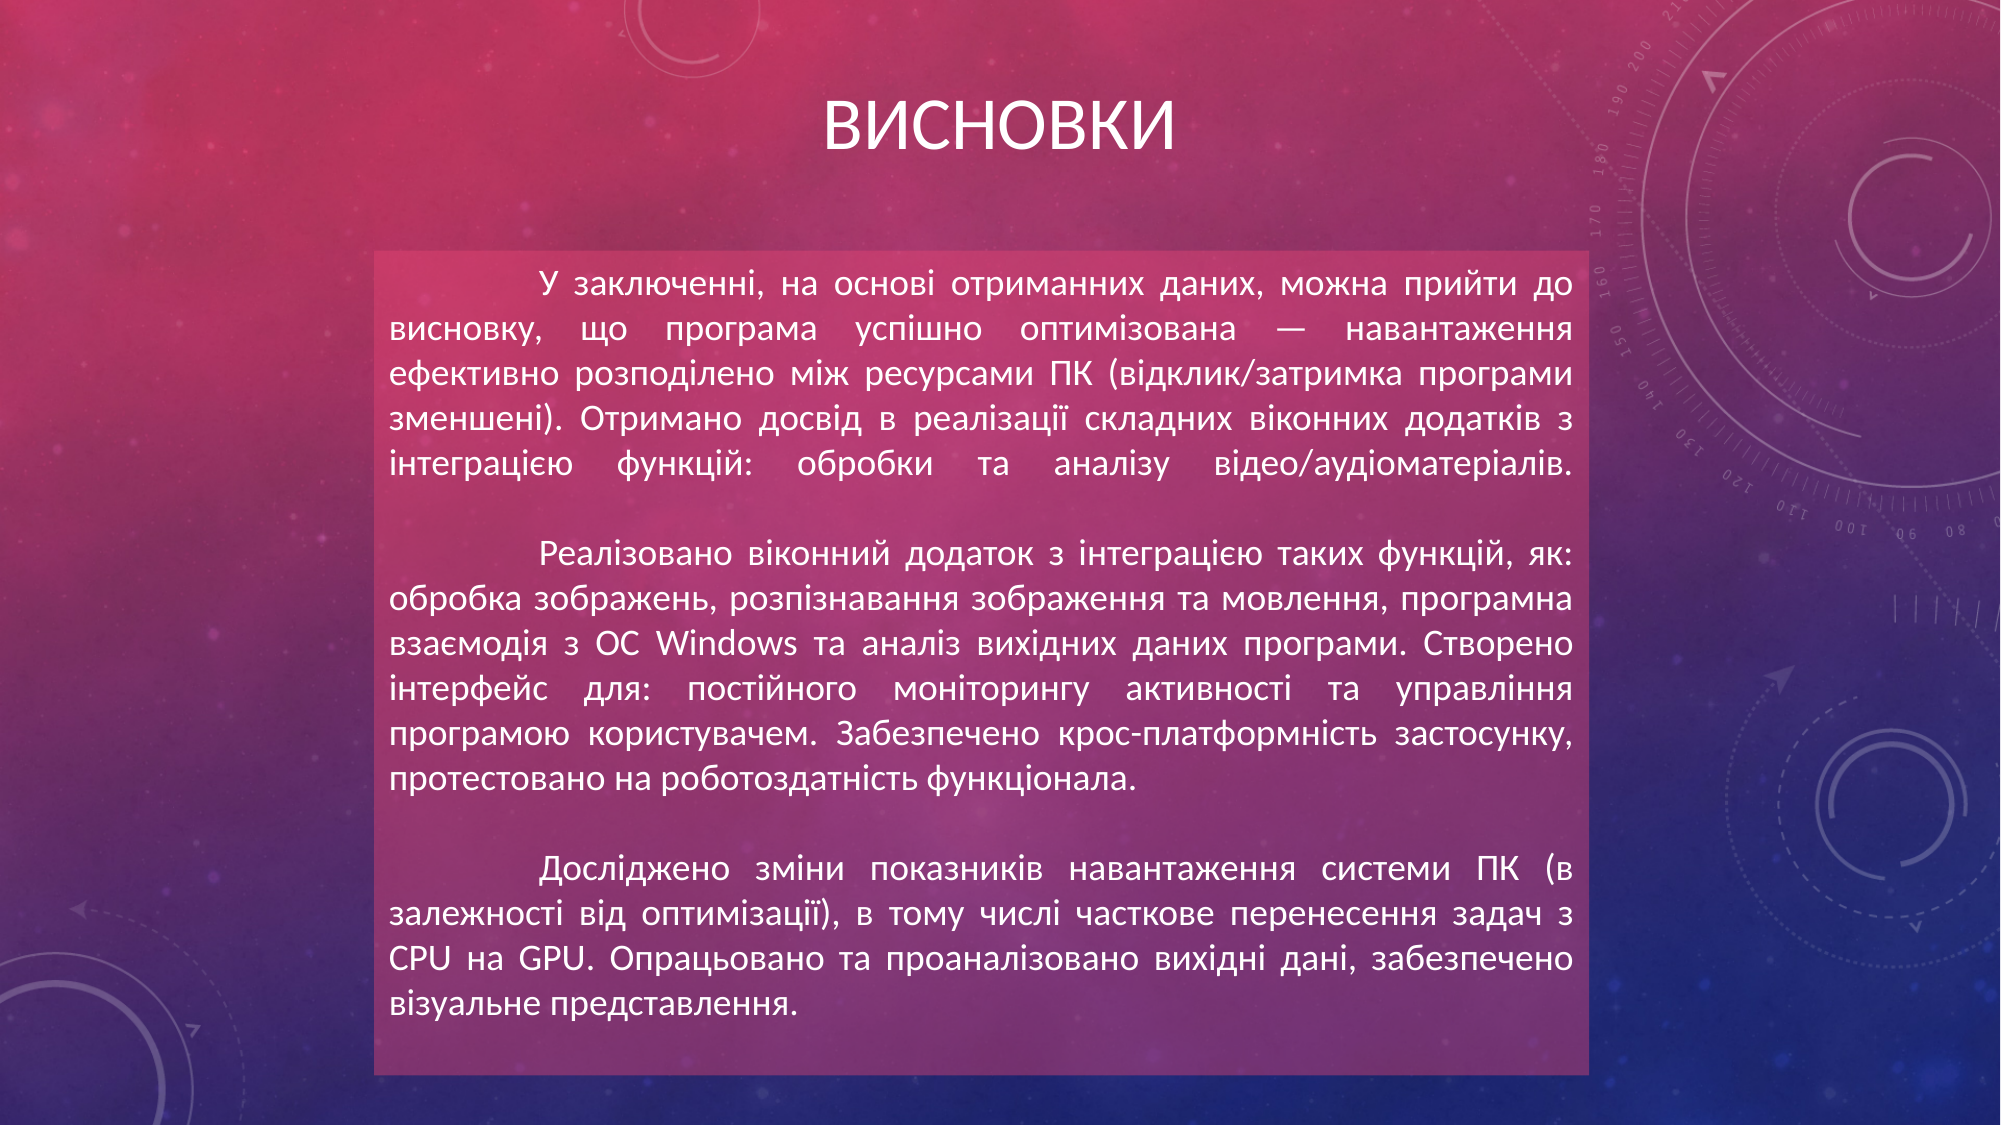

# ВИСНОВКИ
	У заключенні, на основі отриманних даних, можна прийти до висновку, що програма успішно оптимізована — навантаження ефективно розподілено між ресурсами ПК (відклик/затримка програми зменшені). Отримано досвід в реалізації складних віконних додатків з інтеграцією функцій: обробки та аналізу відео/аудіоматеріалів.
	Реалізовано віконний додаток з інтеграцією таких функцій, як: обробка зображень, розпізнавання зображення та мовлення, програмна взаємодія з ОС Windows та аналіз вихідних даних програми. Створено інтерфейс для: постійного моніторингу активності та управління програмою користувачем. Забезпечено крос-платформність застосунку, протестовано на роботоздатність функціонала.

	Досліджено зміни показників навантаження системи ПК (в залежності від оптимізації), в тому числі часткове перенесення задач з CPU на GPU. Опрацьовано та проаналізовано вихідні дані, забезпечено візуальне представлення.